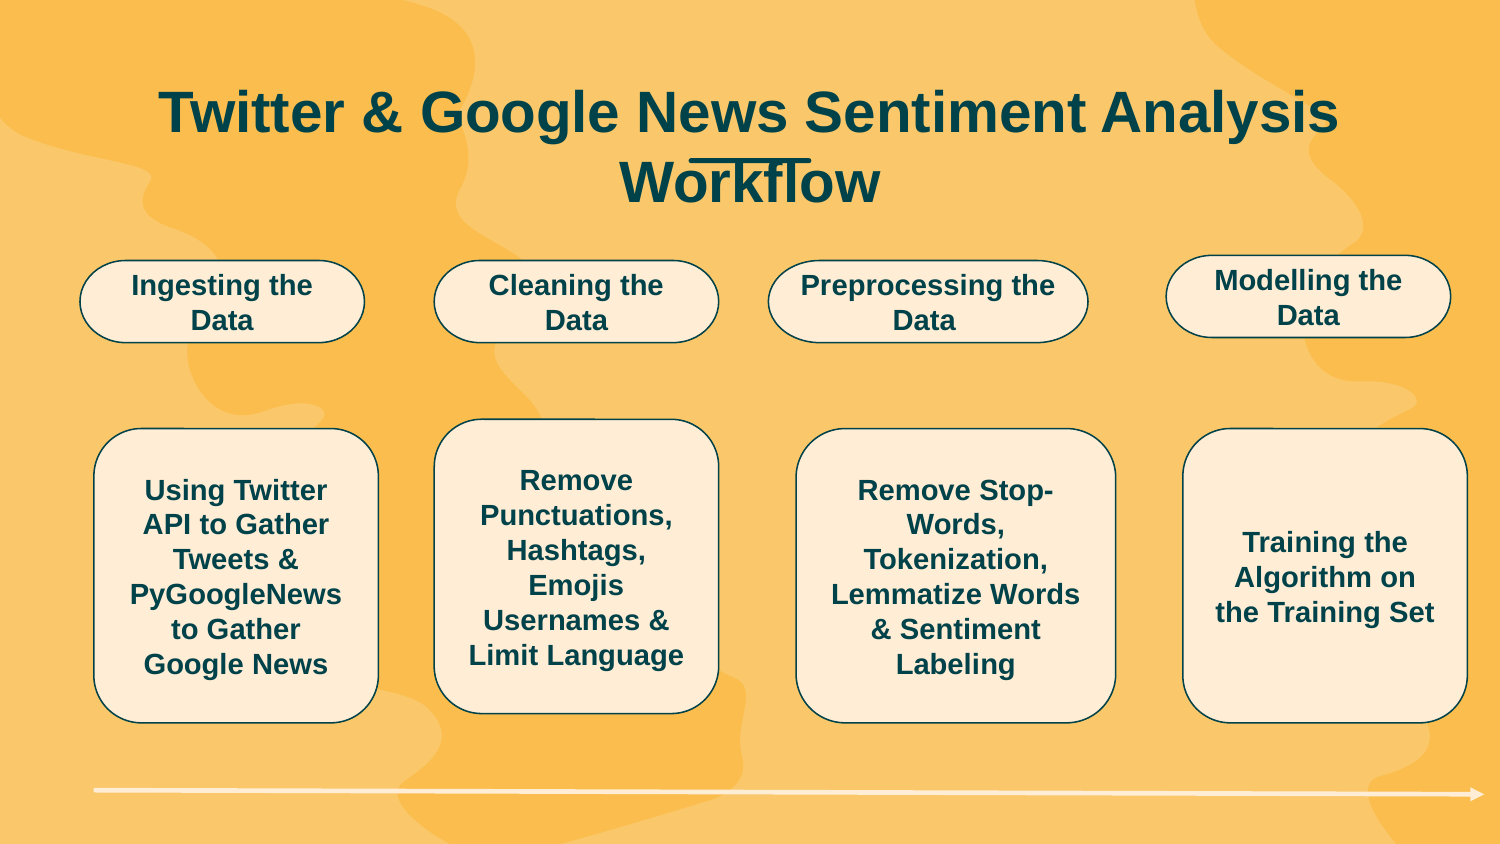

# Twitter & Google News Sentiment Analysis Workflow

Modelling the Data
Ingesting the Data
Cleaning the Data
Preprocessing the Data
Remove Punctuations, Hashtags, Emojis Usernames & Limit Language
Using Twitter API to Gather Tweets & PyGoogleNews to Gather Google News
Remove Stop-Words, Tokenization, Lemmatize Words & Sentiment Labeling
Training the Algorithm on the Training Set